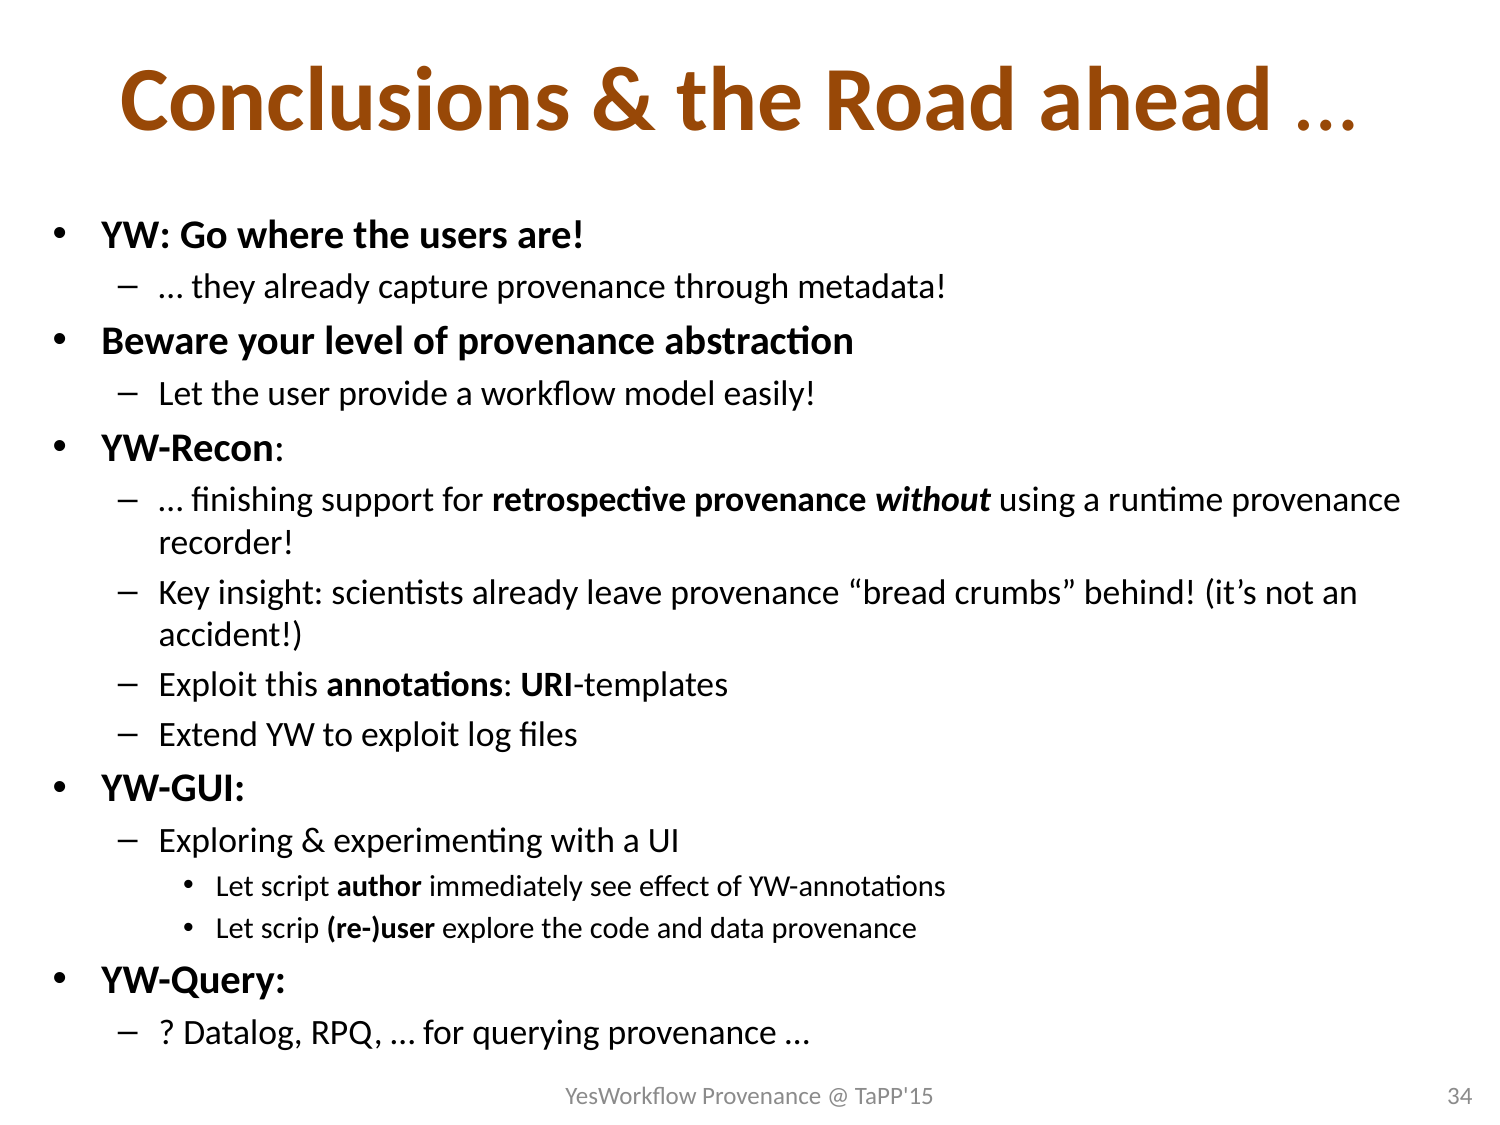

# Conclusions & the Road ahead …
YW: Go where the users are!
… they already capture provenance through metadata!
Beware your level of provenance abstraction
Let the user provide a workflow model easily!
YW-Recon:
… finishing support for retrospective provenance without using a runtime provenance recorder!
Key insight: scientists already leave provenance “bread crumbs” behind! (it’s not an accident!)
Exploit this annotations: URI-templates
Extend YW to exploit log files
YW-GUI:
Exploring & experimenting with a UI
Let script author immediately see effect of YW-annotations
Let scrip (re-)user explore the code and data provenance
YW-Query:
? Datalog, RPQ, … for querying provenance …

YesWorkflow Provenance @ TaPP'15
34